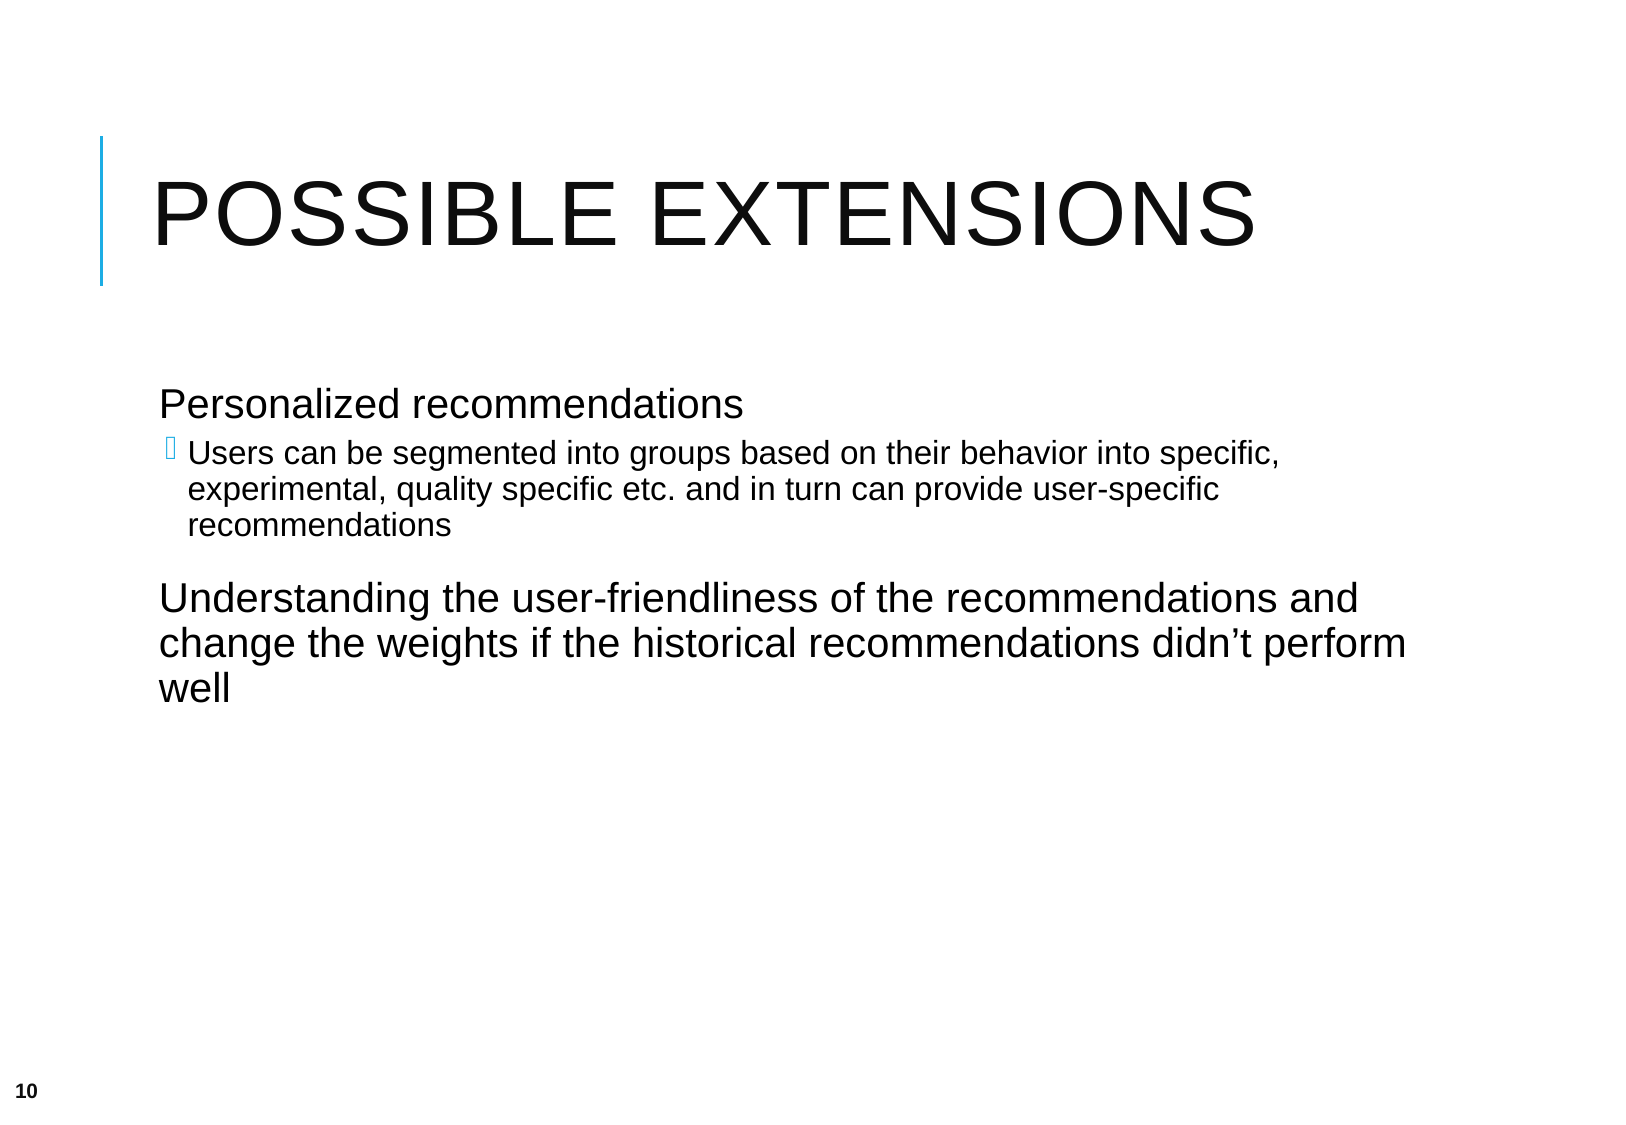

# Possible extensions
Personalized recommendations
Users can be segmented into groups based on their behavior into specific, experimental, quality specific etc. and in turn can provide user-specific recommendations
Understanding the user-friendliness of the recommendations and change the weights if the historical recommendations didn’t perform well
10